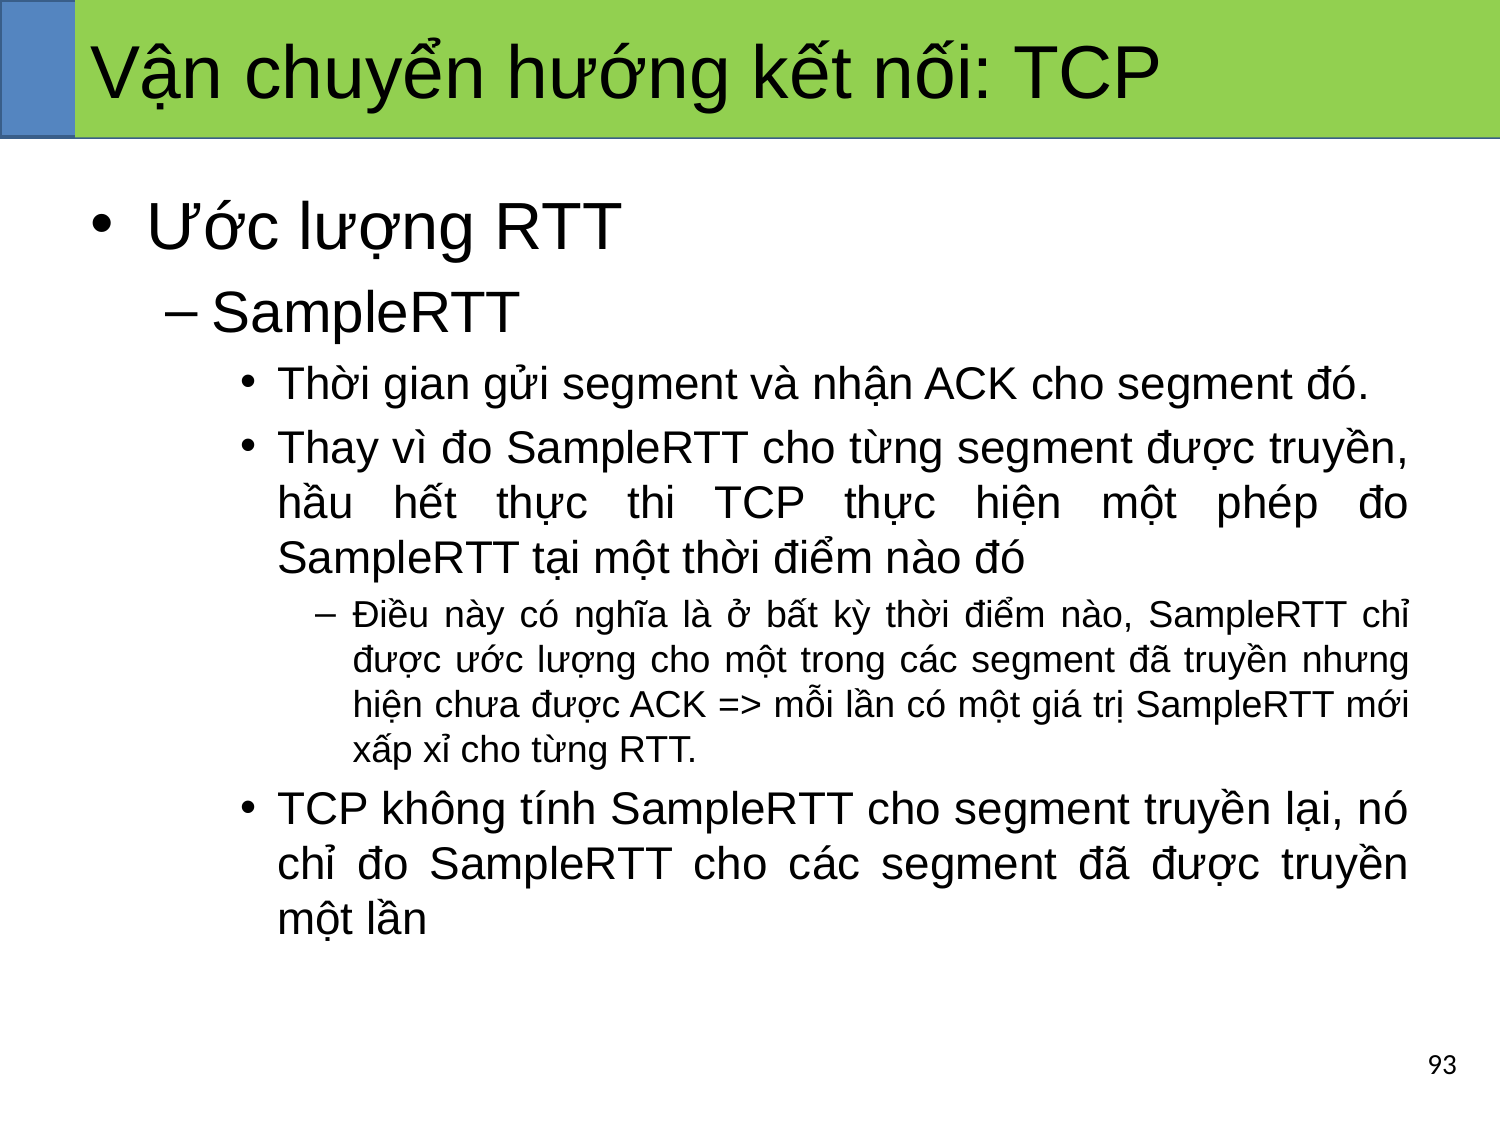

# Vận chuyển hướng kết nối: TCP
Ước lượng RTT
SampleRTT
Thời gian gửi segment và nhận ACK cho segment đó.
Thay vì đo SampleRTT cho từng segment được truyền, hầu hết thực thi TCP thực hiện một phép đo SampleRTT tại một thời điểm nào đó
Điều này có nghĩa là ở bất kỳ thời điểm nào, SampleRTT chỉ được ước lượng cho một trong các segment đã truyền nhưng hiện chưa được ACK => mỗi lần có một giá trị SampleRTT mới xấp xỉ cho từng RTT.
TCP không tính SampleRTT cho segment truyền lại, nó chỉ đo SampleRTT cho các segment đã được truyền một lần
93